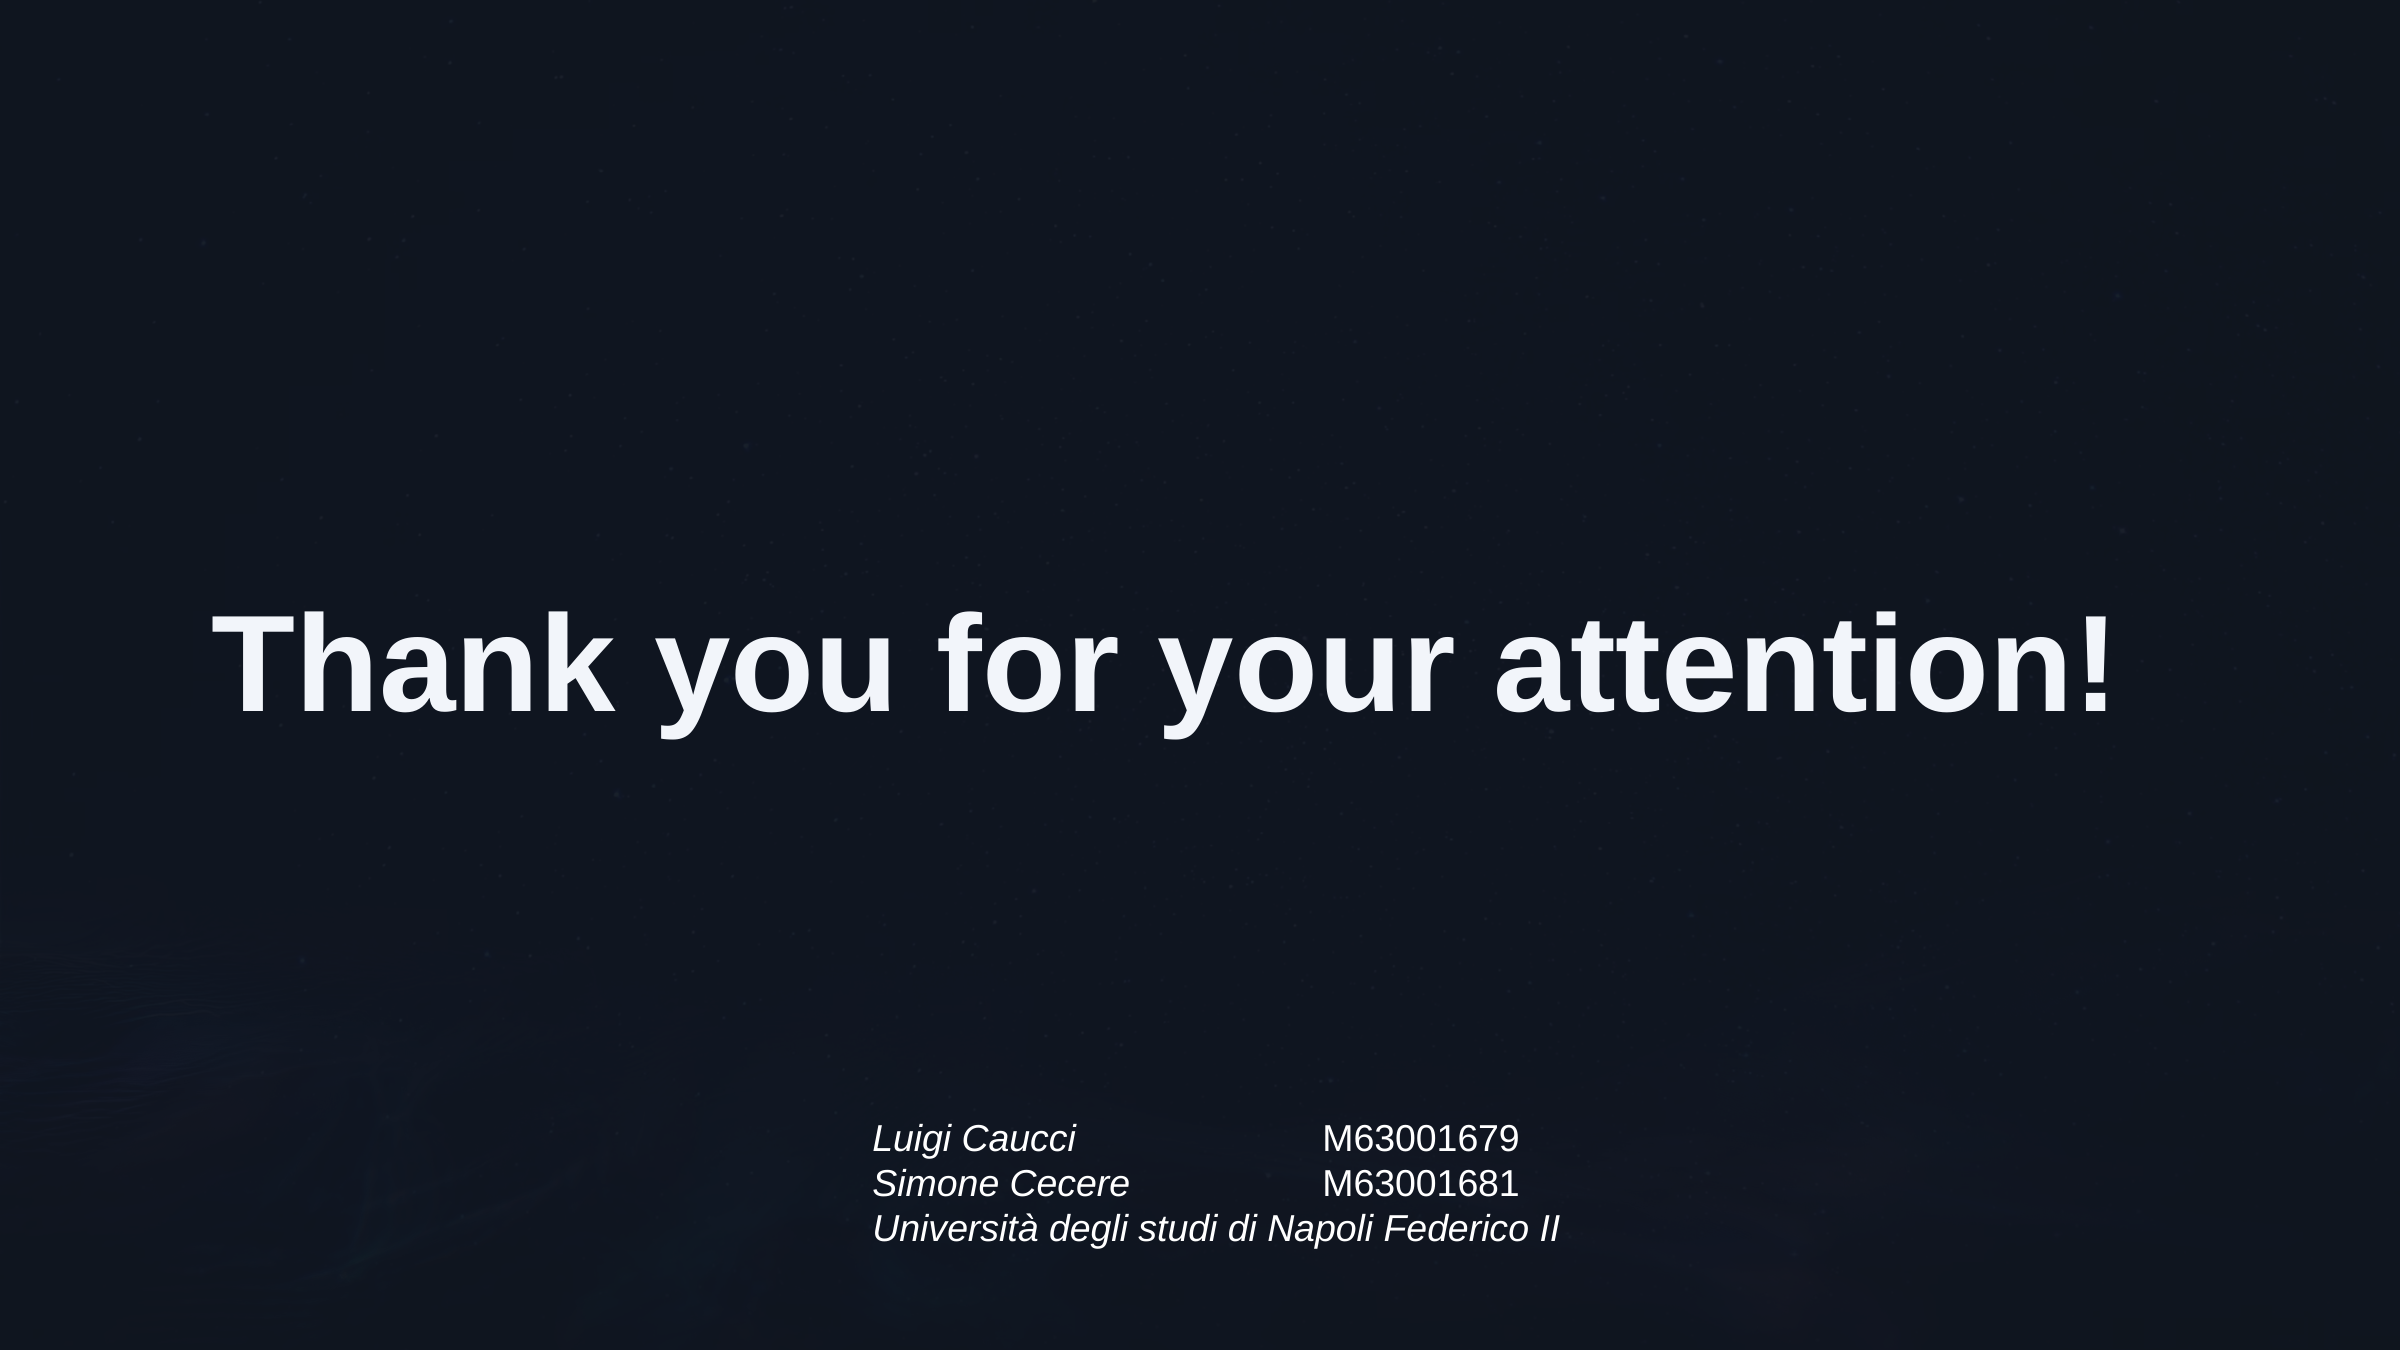

Thank you for your attention!
Luigi Caucci 		M63001679
Simone Cecere 		M63001681
Università degli studi di Napoli Federico II